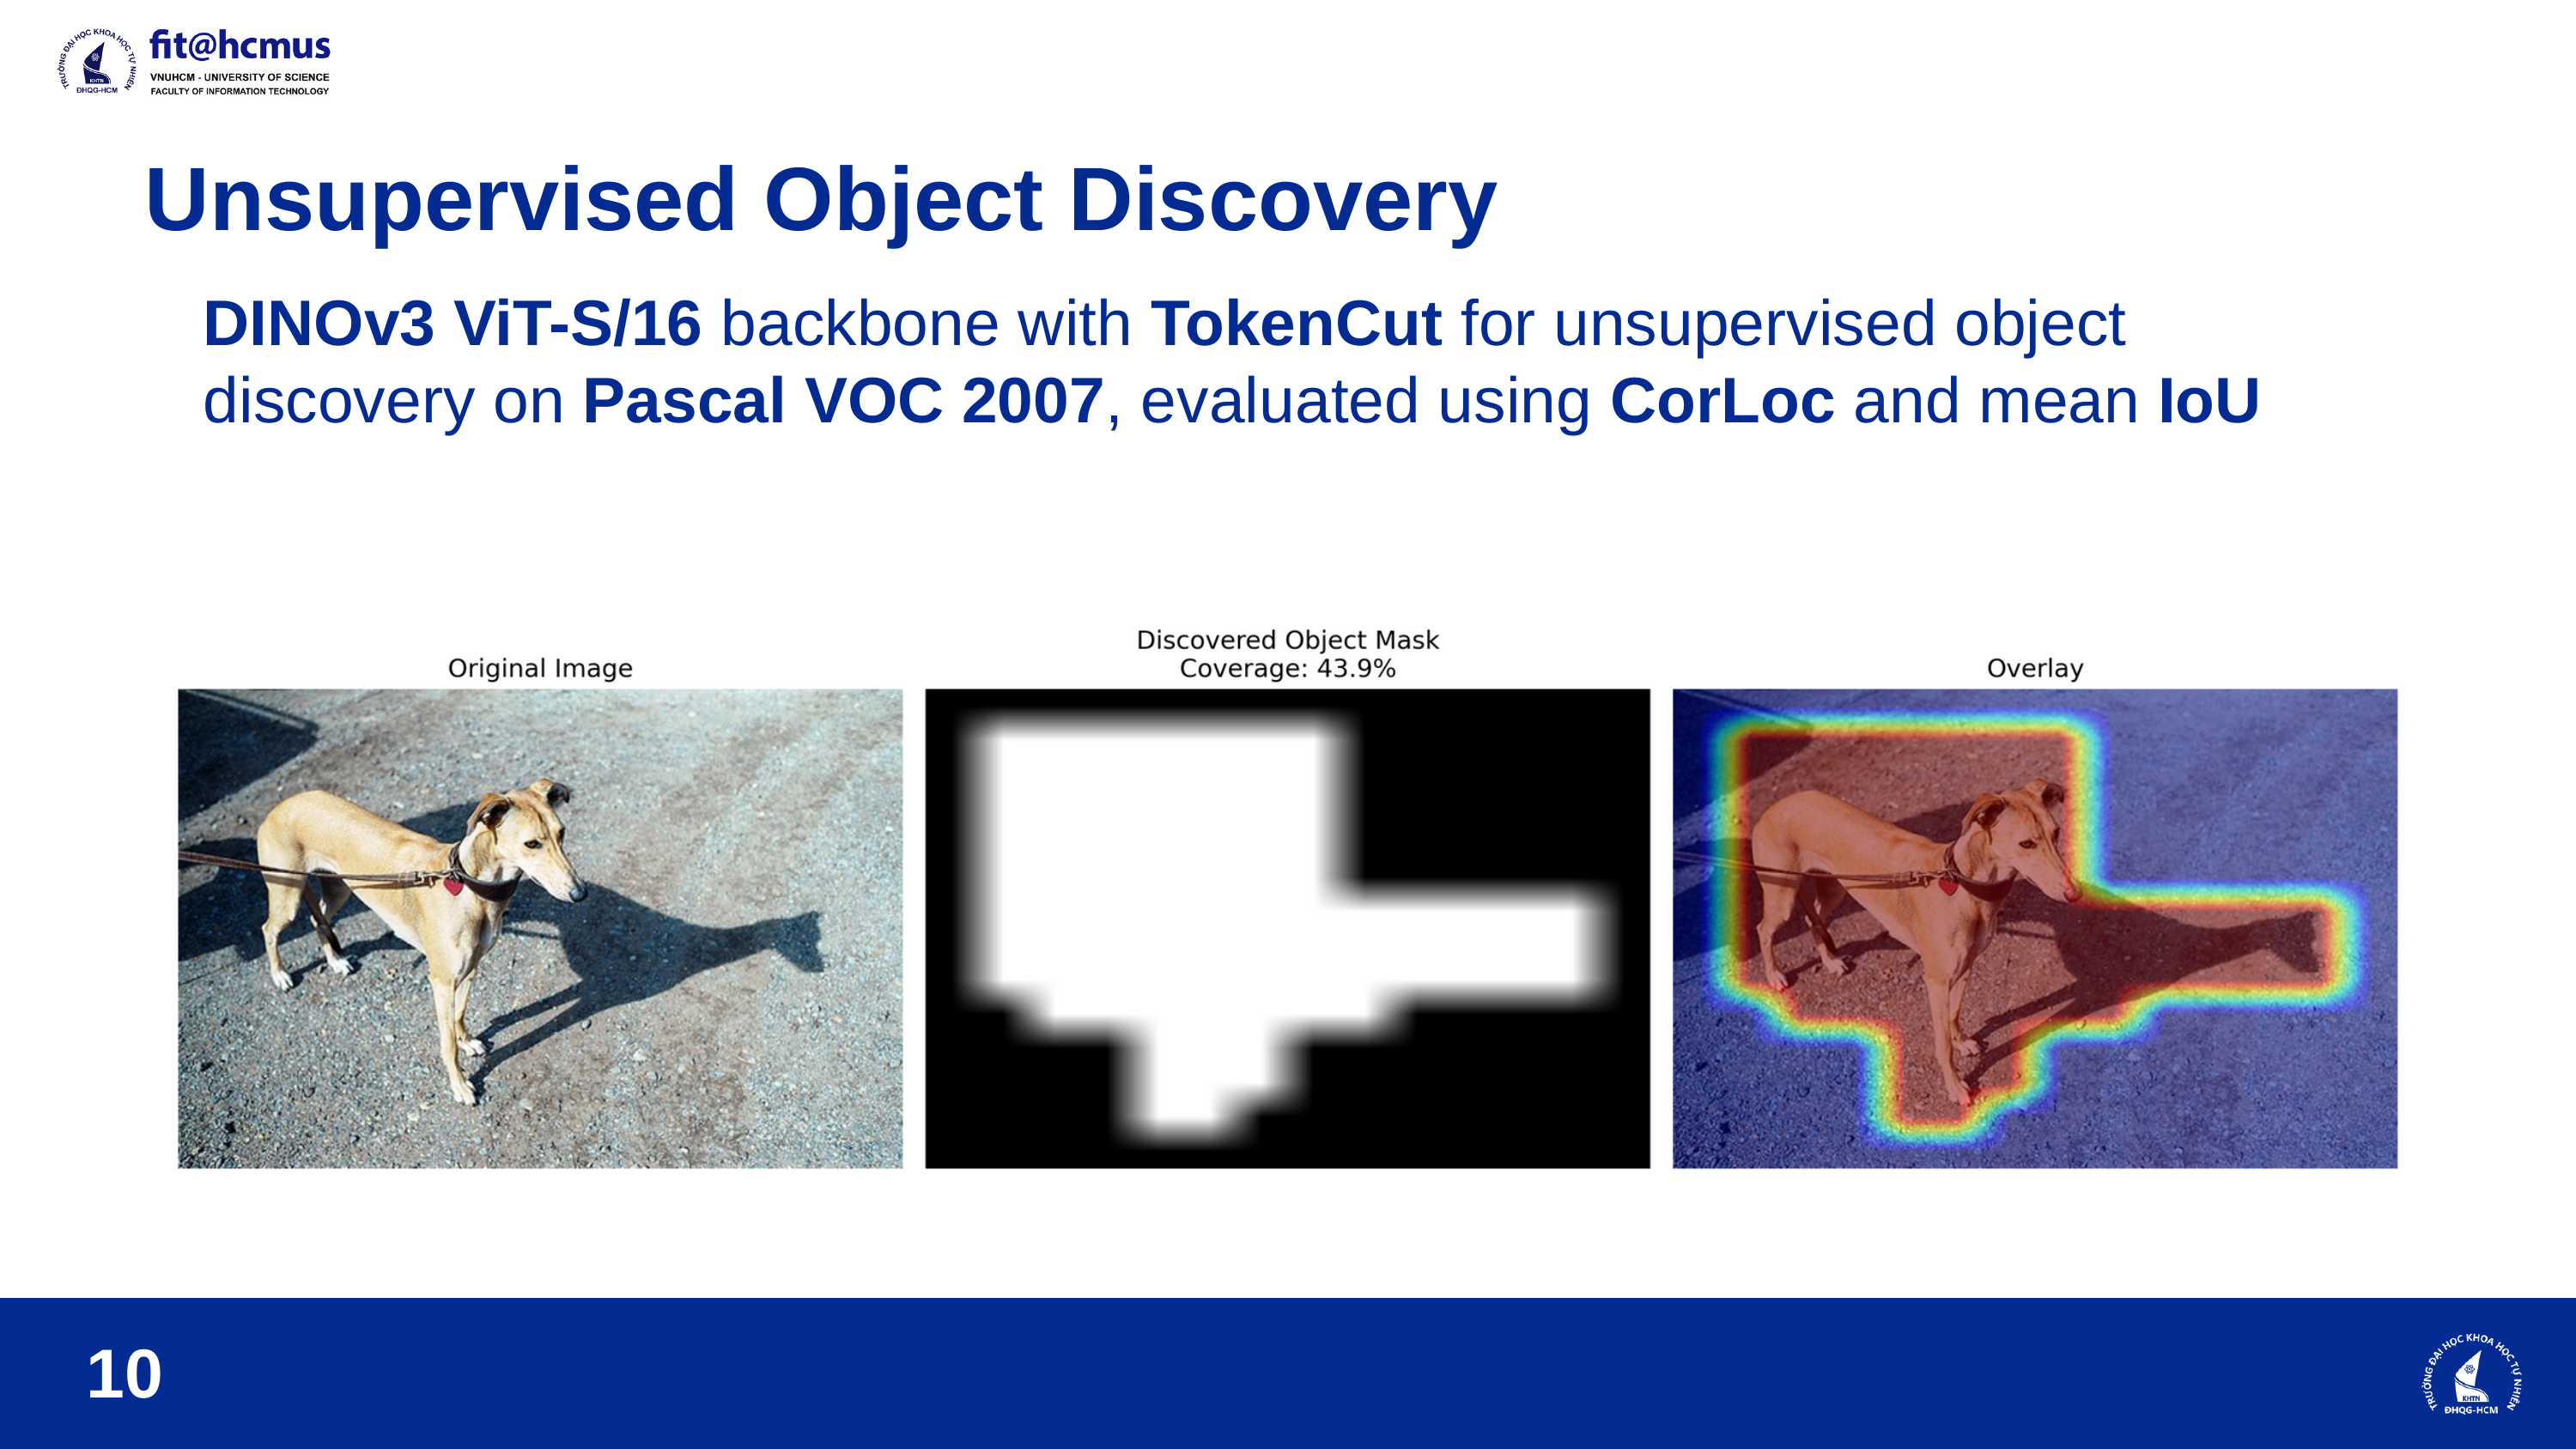

Unsupervised Object Discovery
DINOv3 ViT-S/16 backbone with TokenCut for unsupervised object discovery on Pascal VOC 2007, evaluated using CorLoc and mean IoU

10